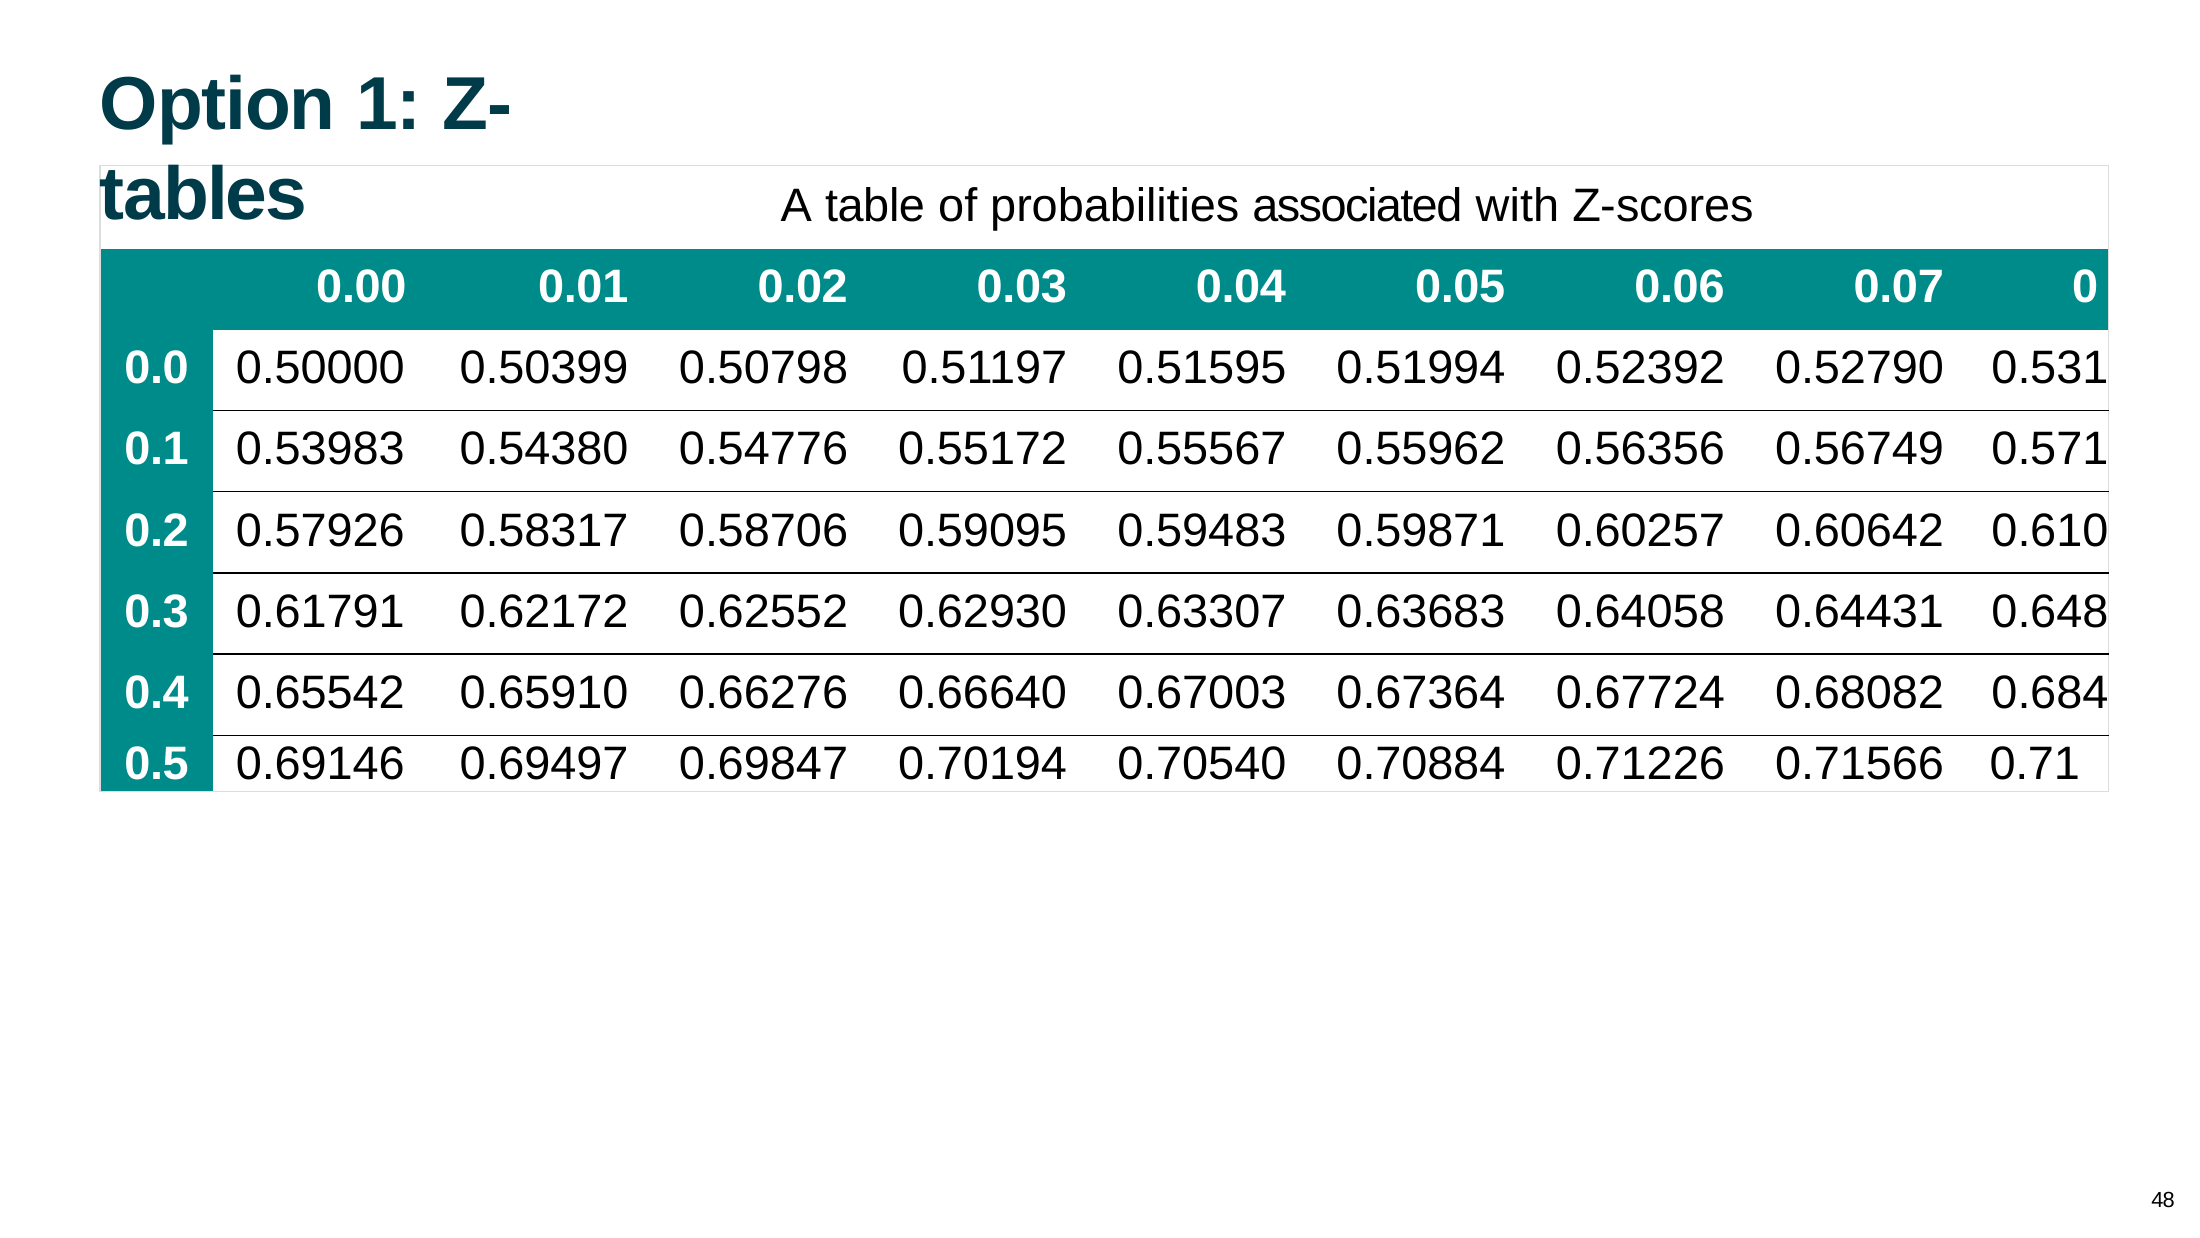

# Option 1: Z-tables
| A table of probabilities associated with Z-scores |  |  |  |  |  |  |  |  |  |
| --- | --- | --- | --- | --- | --- | --- | --- | --- | --- |
| 0.00 |  | 0.01 | 0.02 | 0.03 | 0.04 | 0.05 | 0.06 | 0.07 | 0 |
| 0.0 | 0.50000 | 0.50399 | 0.50798 | 0.51197 | 0.51595 | 0.51994 | 0.52392 | 0.52790 | 0.531 |
| 0.1 | 0.53983 | 0.54380 | 0.54776 | 0.55172 | 0.55567 | 0.55962 | 0.56356 | 0.56749 | 0.571 |
| 0.2 | 0.57926 | 0.58317 | 0.58706 | 0.59095 | 0.59483 | 0.59871 | 0.60257 | 0.60642 | 0.610 |
| 0.3 | 0.61791 | 0.62172 | 0.62552 | 0.62930 | 0.63307 | 0.63683 | 0.64058 | 0.64431 | 0.648 |
| 0.4 | 0.65542 | 0.65910 | 0.66276 | 0.66640 | 0.67003 | 0.67364 | 0.67724 | 0.68082 | 0.684 |
| 0.5 | 0.69146 | 0.69497 | 0.69847 | 0.70194 | 0.70540 | 0.70884 | 0.71226 | 0.71566 | 0.71 |
48